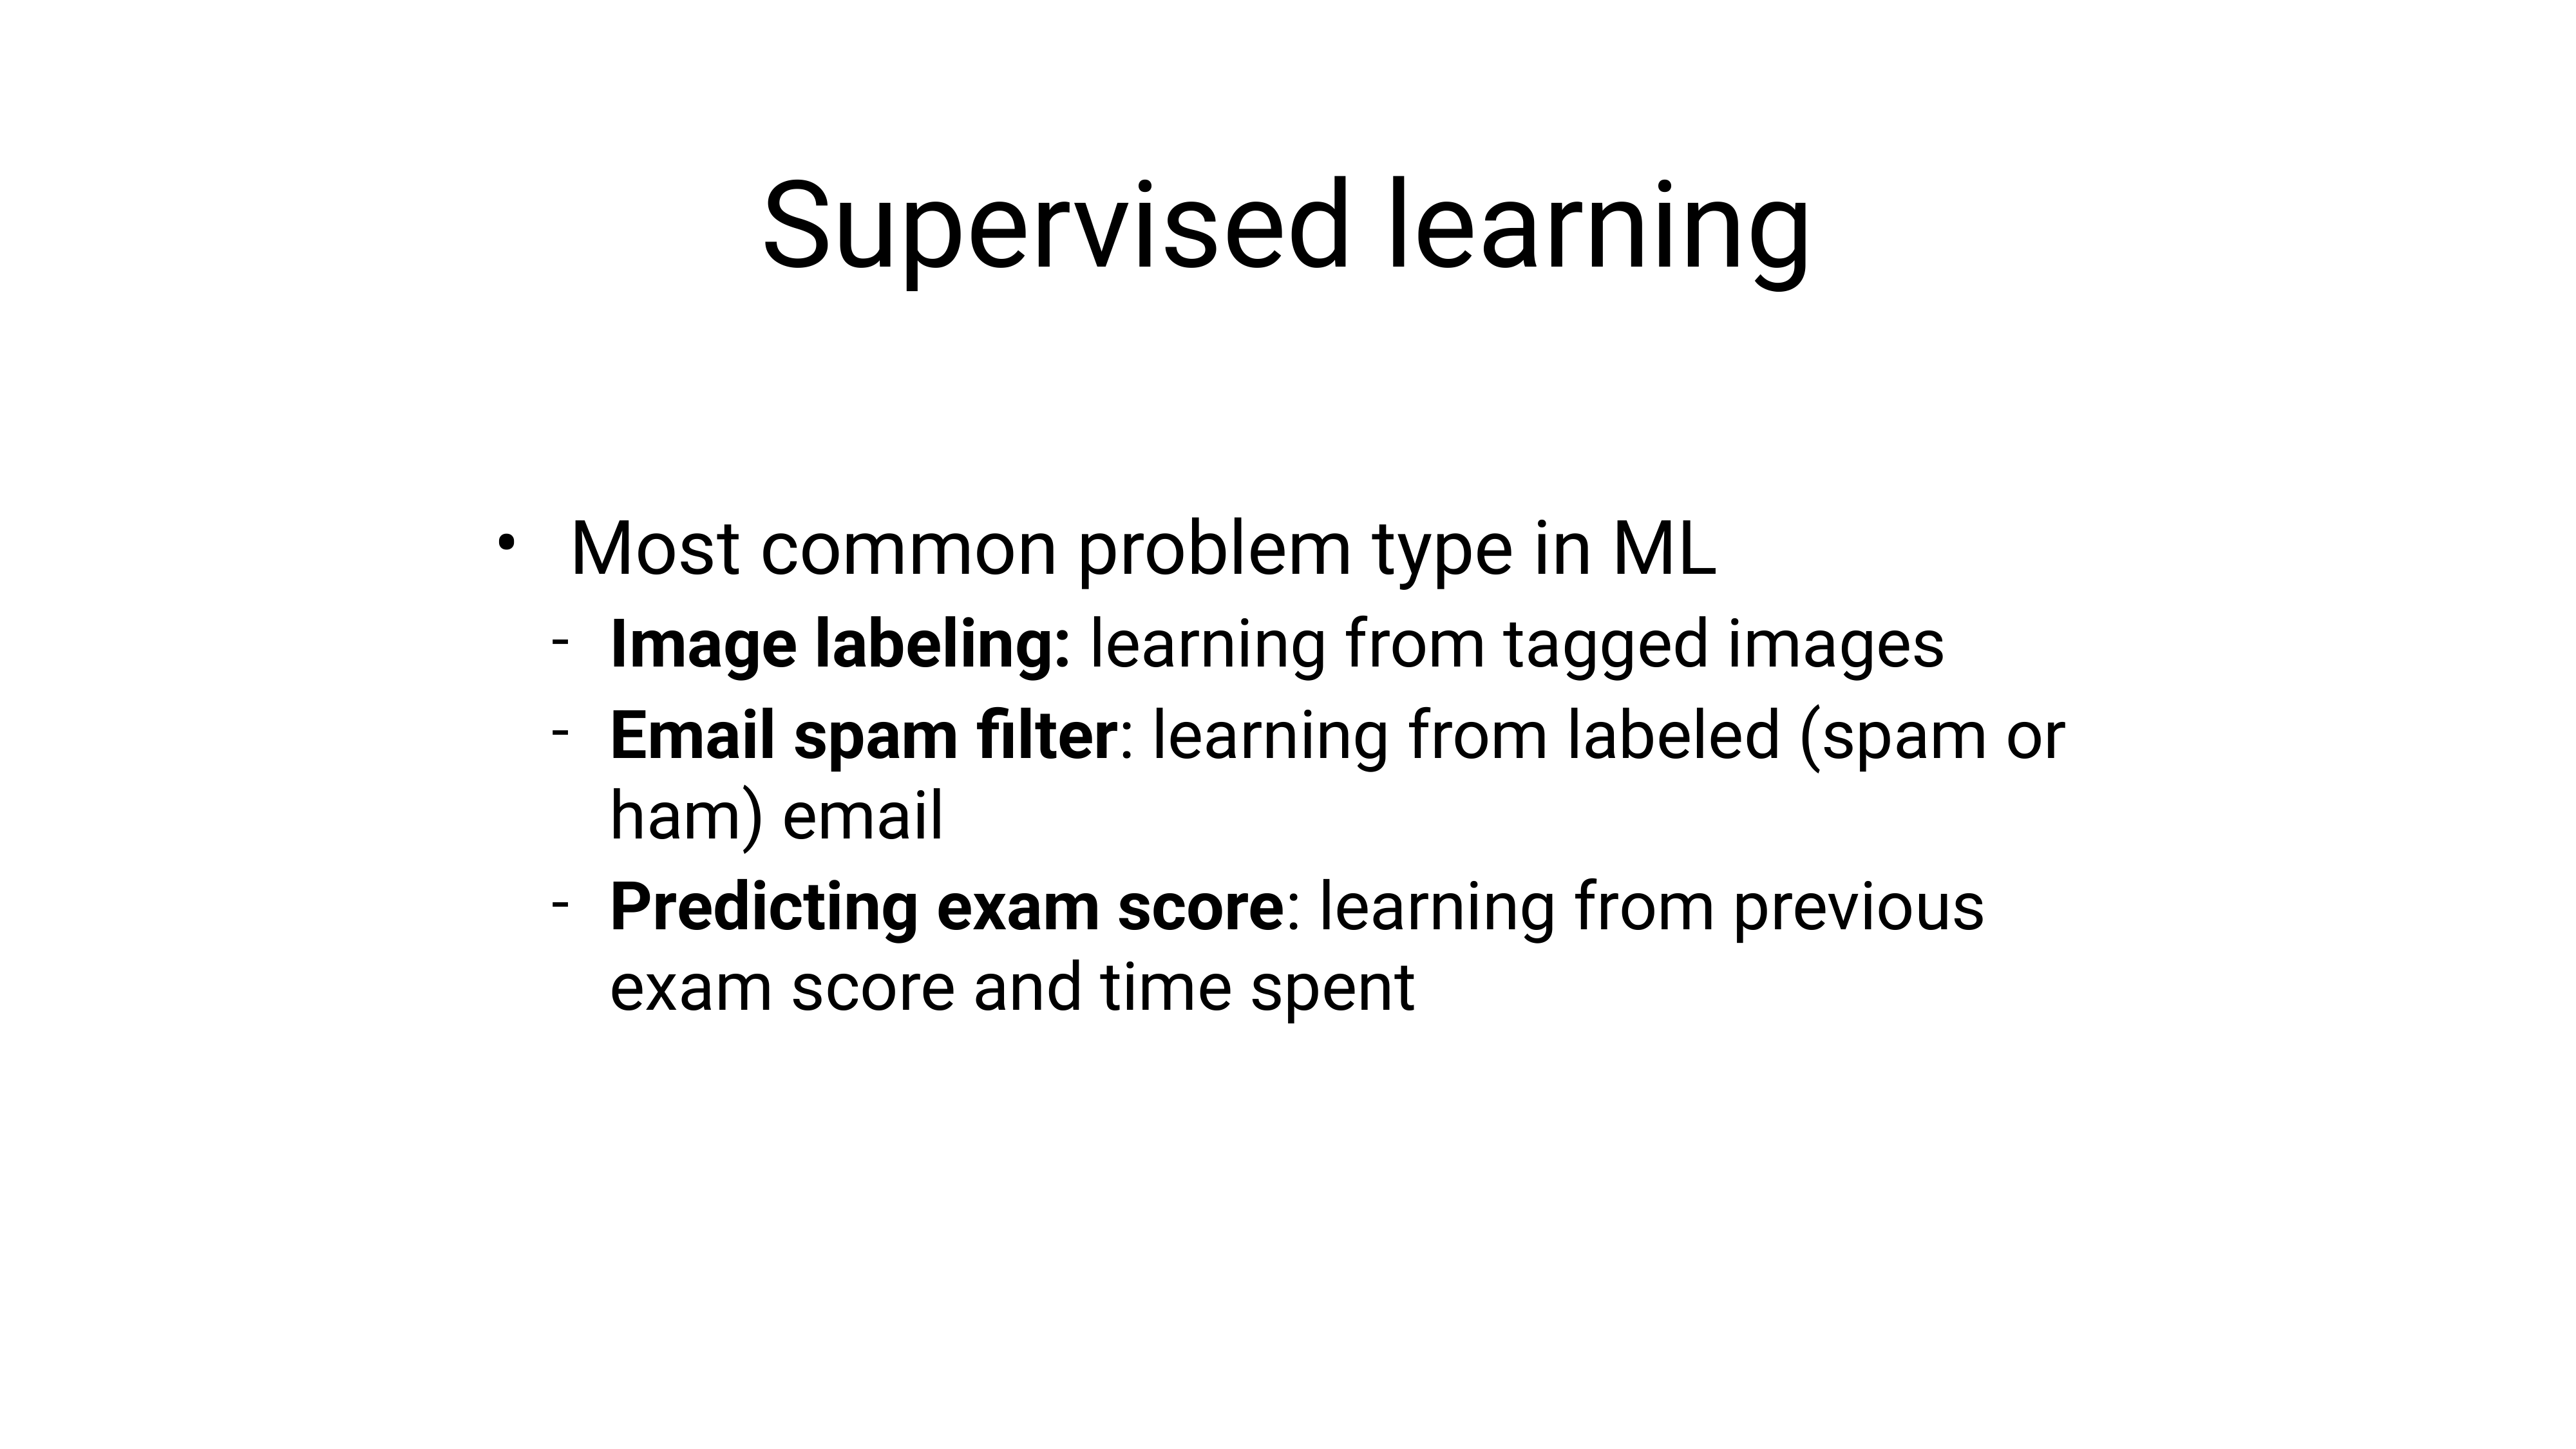

# Supervised learning
Most common problem type in ML
Image labeling: learning from tagged images
Email spam filter: learning from labeled (spam or ham) email
Predicting exam score: learning from previous exam score and time spent